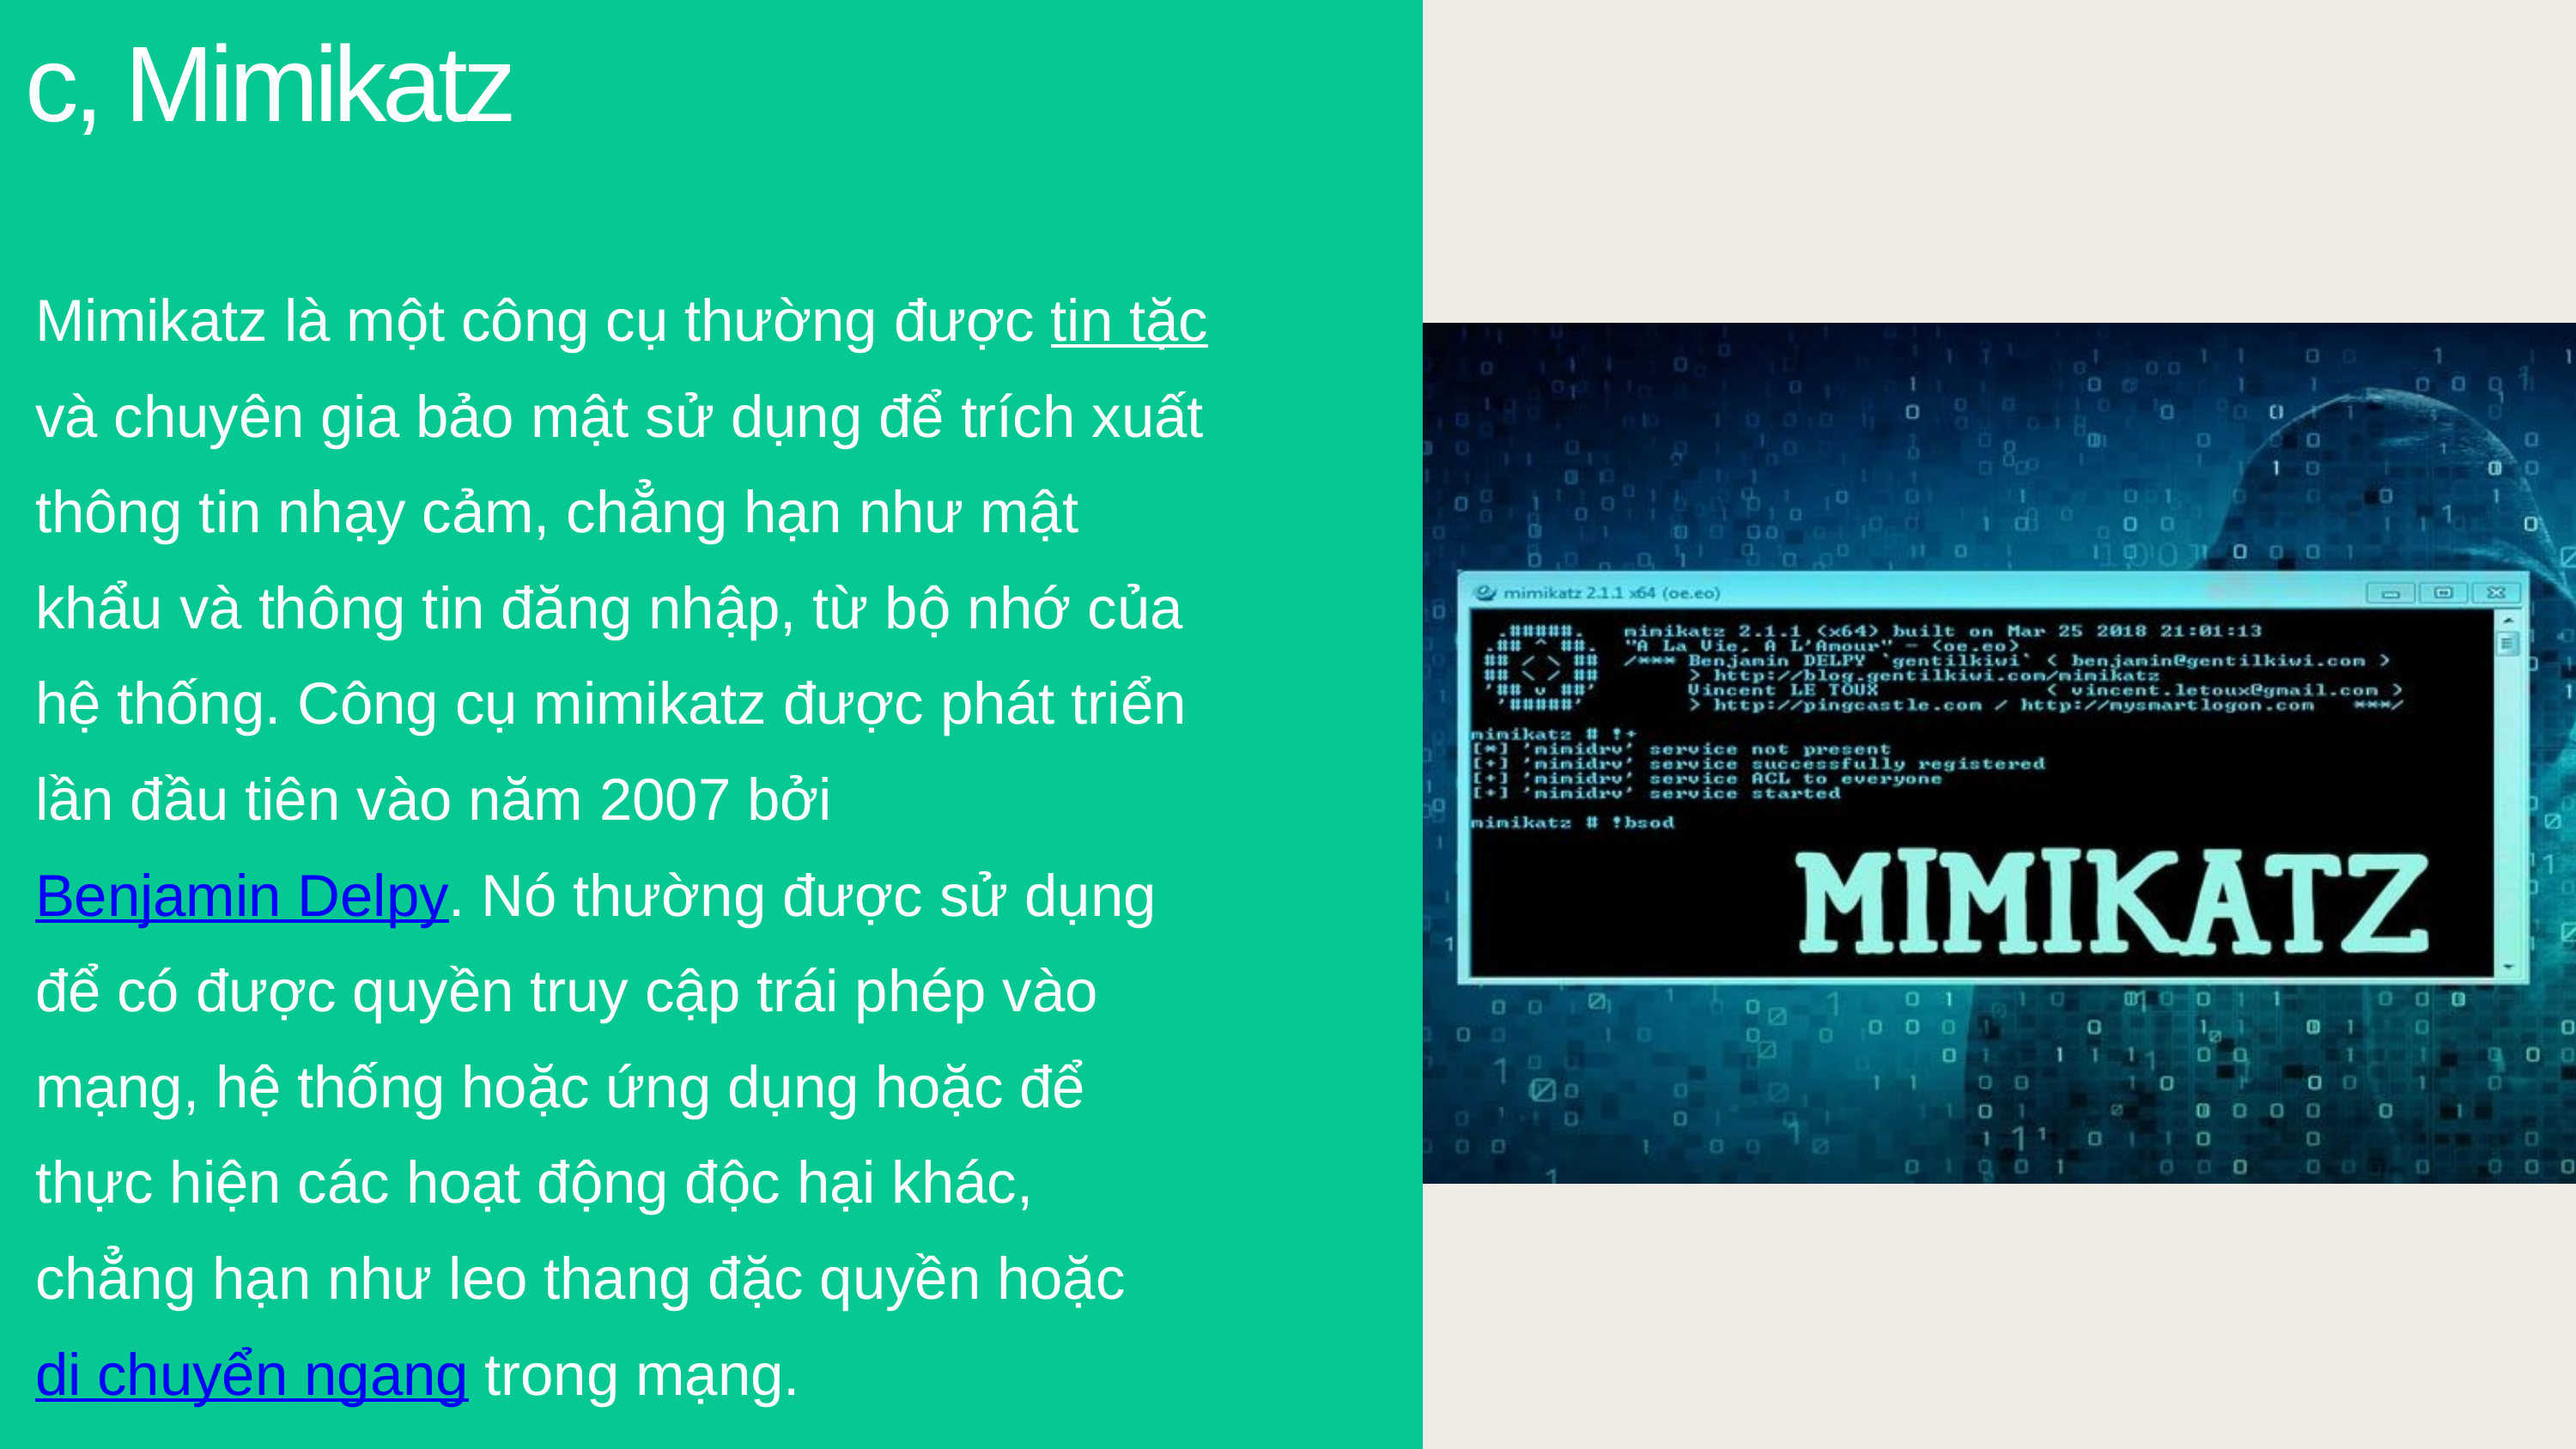

c, Mimikatz
Mimikatz là một công cụ thường được tin tặc và chuyên gia bảo mật sử dụng để trích xuất thông tin nhạy cảm, chẳng hạn như mật khẩu và thông tin đăng nhập, từ bộ nhớ của hệ thống. Công cụ mimikatz được phát triển lần đầu tiên vào năm 2007 bởi Benjamin Delpy. Nó thường được sử dụng để có được quyền truy cập trái phép vào mạng, hệ thống hoặc ứng dụng hoặc để thực hiện các hoạt động độc hại khác, chẳng hạn như leo thang đặc quyền hoặc di chuyển ngang trong mạng.